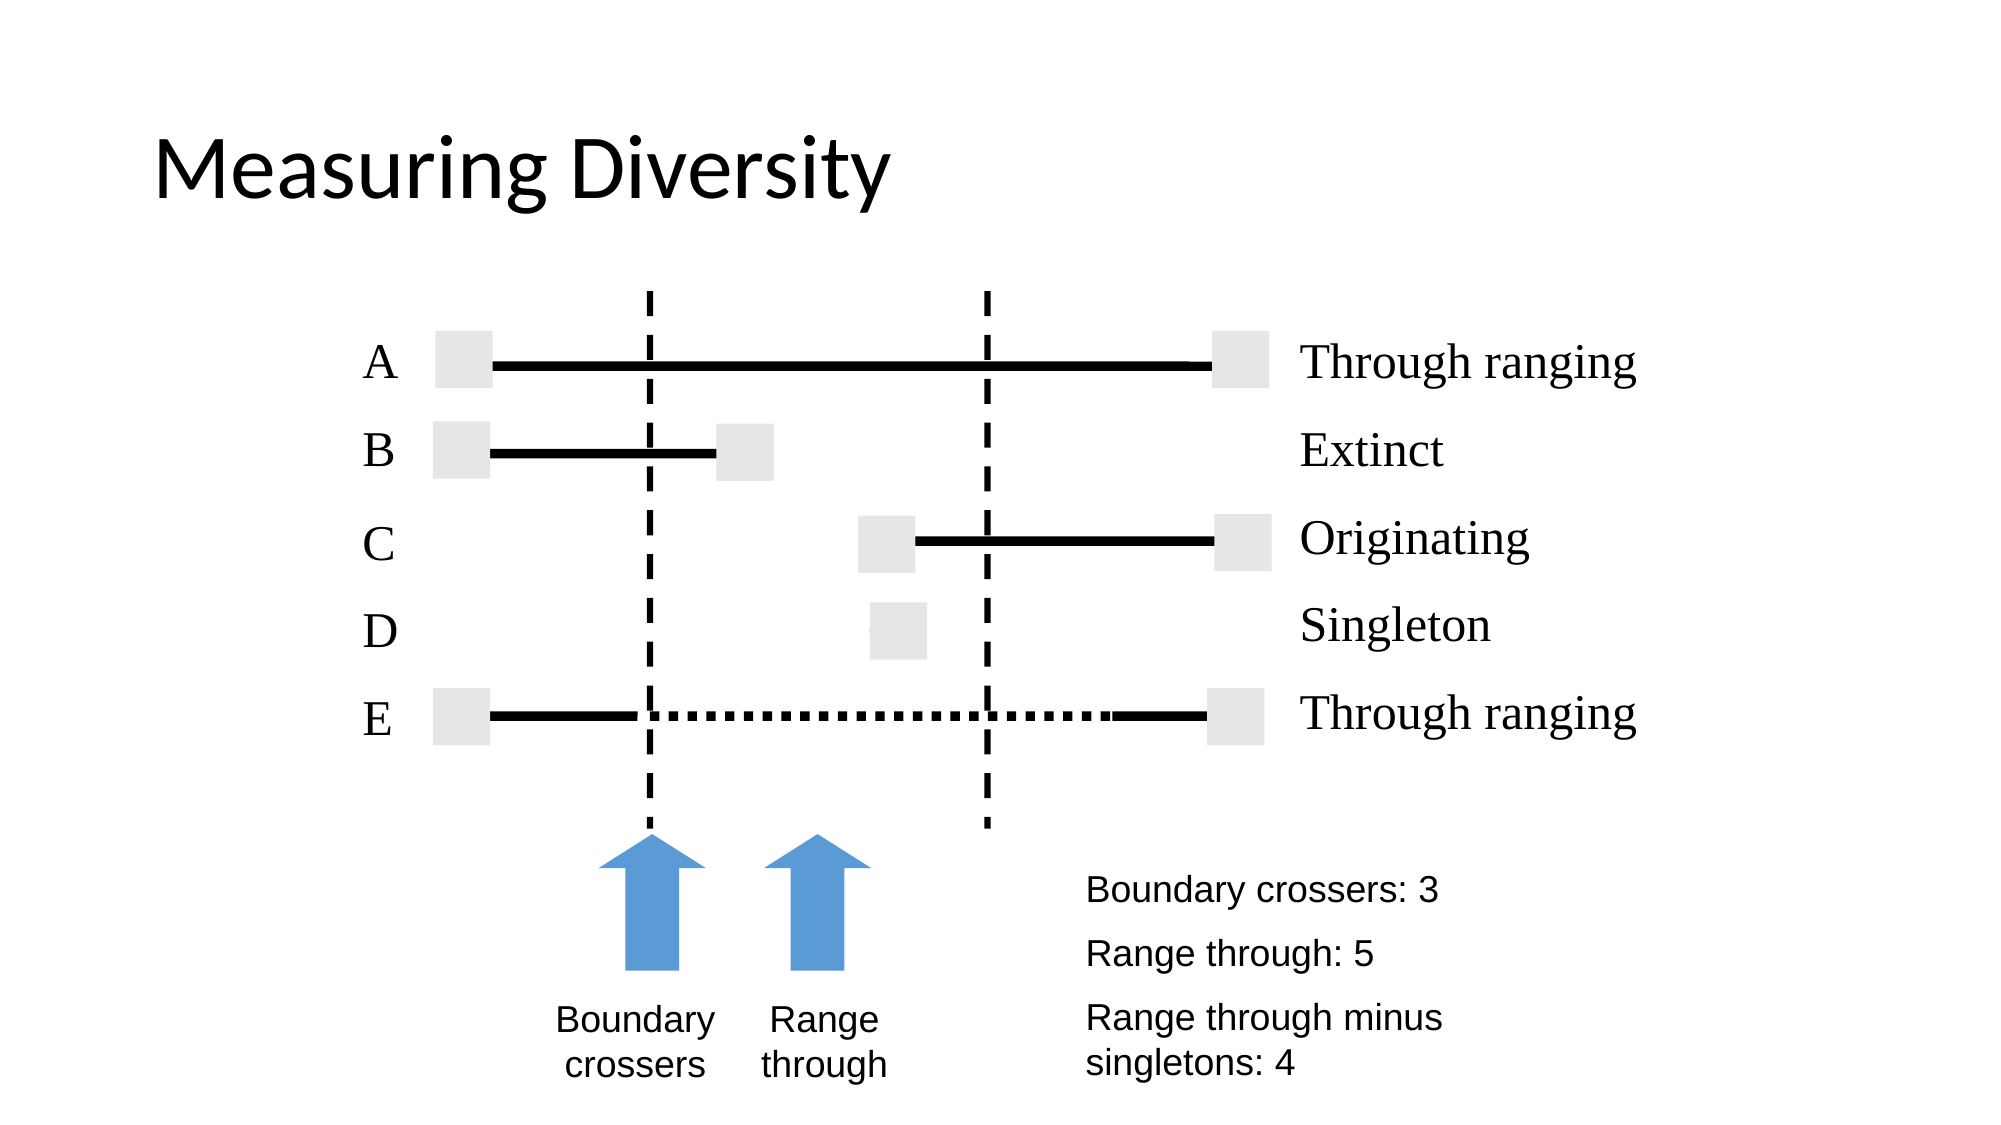

# Measuring Diversity

A
Through ranging

B
Extinct

Originating
C

Singleton
D

Through ranging
E

Boundary crossers: 3
Range through: 5
Range through minus singletons: 4
Boundary crossers
Range through